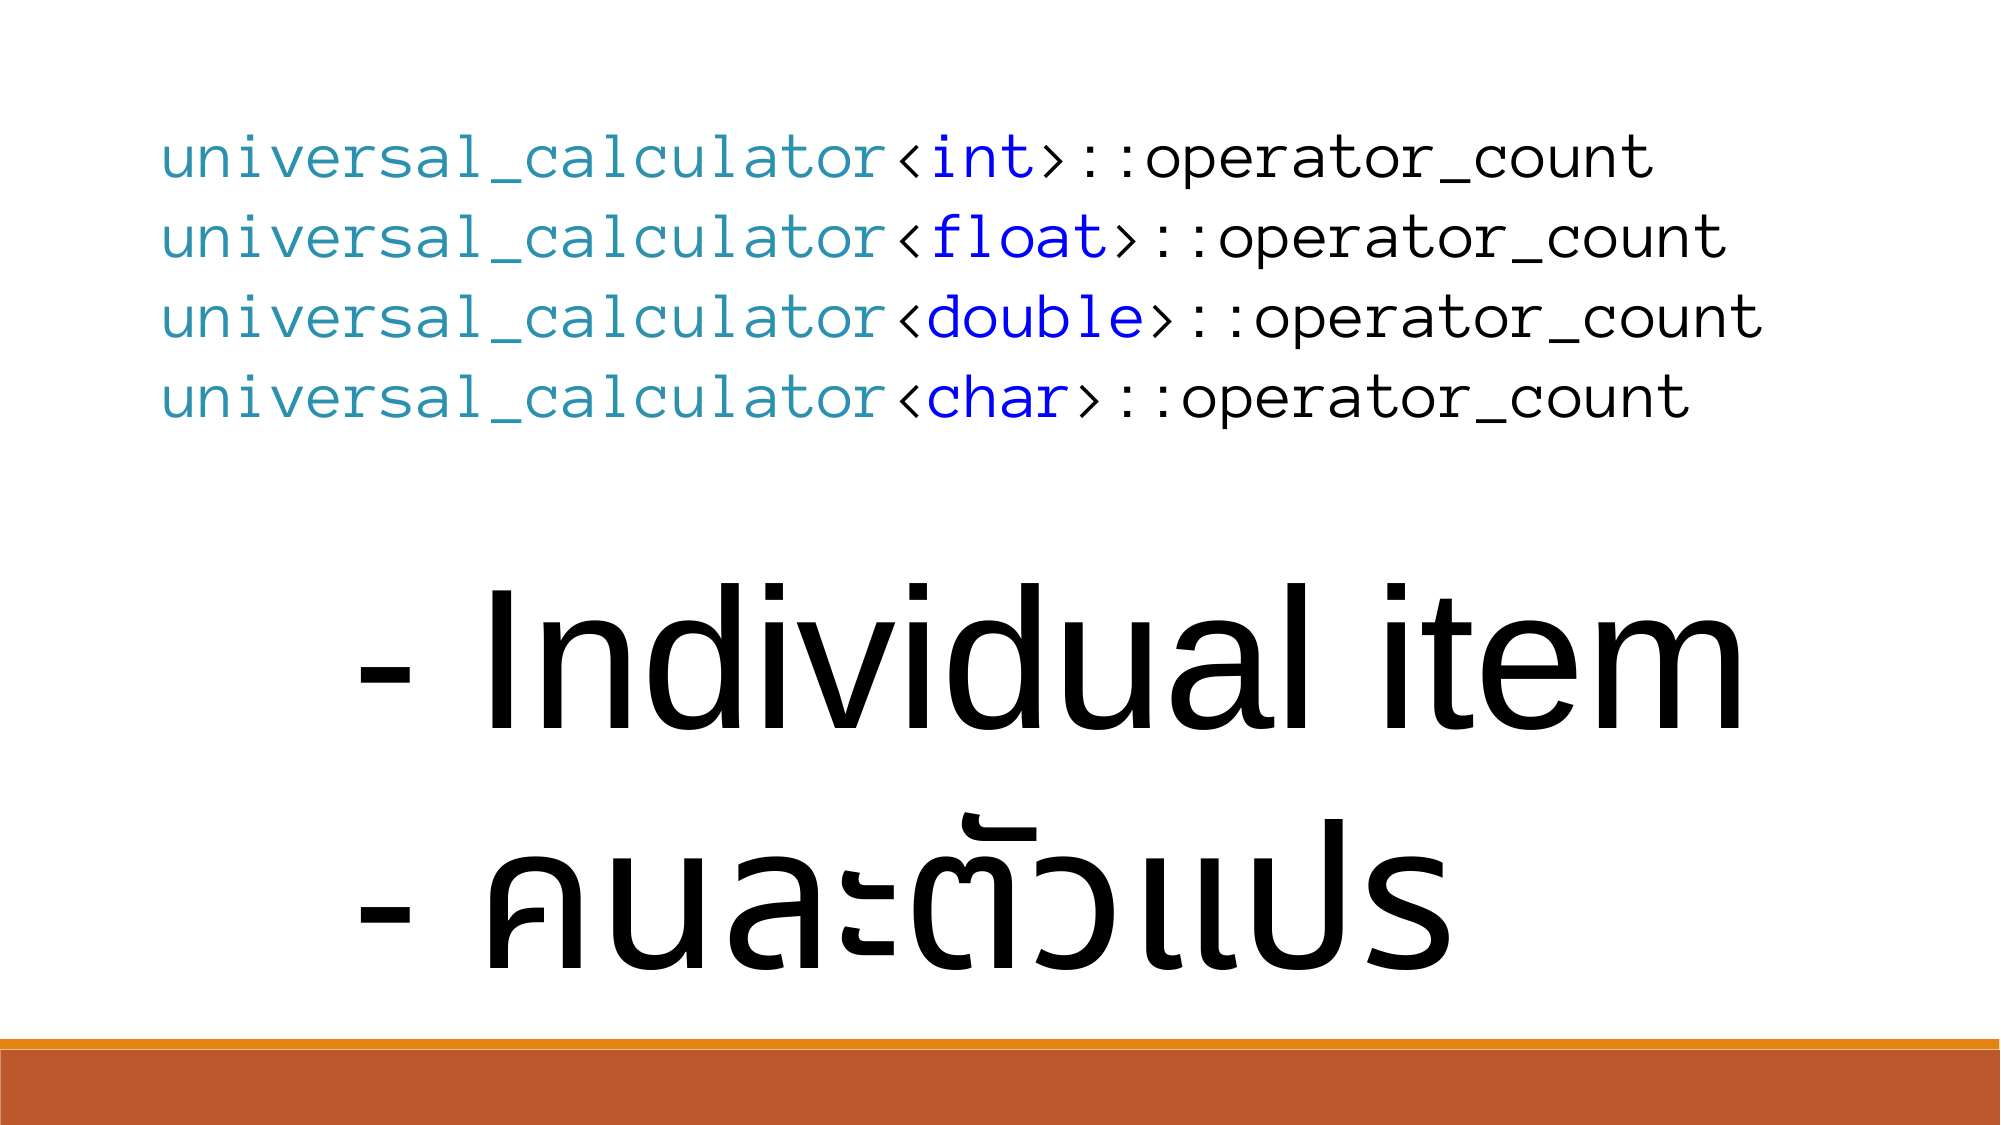

universal_calculator<int>::operator_count
universal_calculator<float>::operator_count universal_calculator<double>::operator_count
universal_calculator<char>::operator_count

- Individual item
- คนละตัวแปร